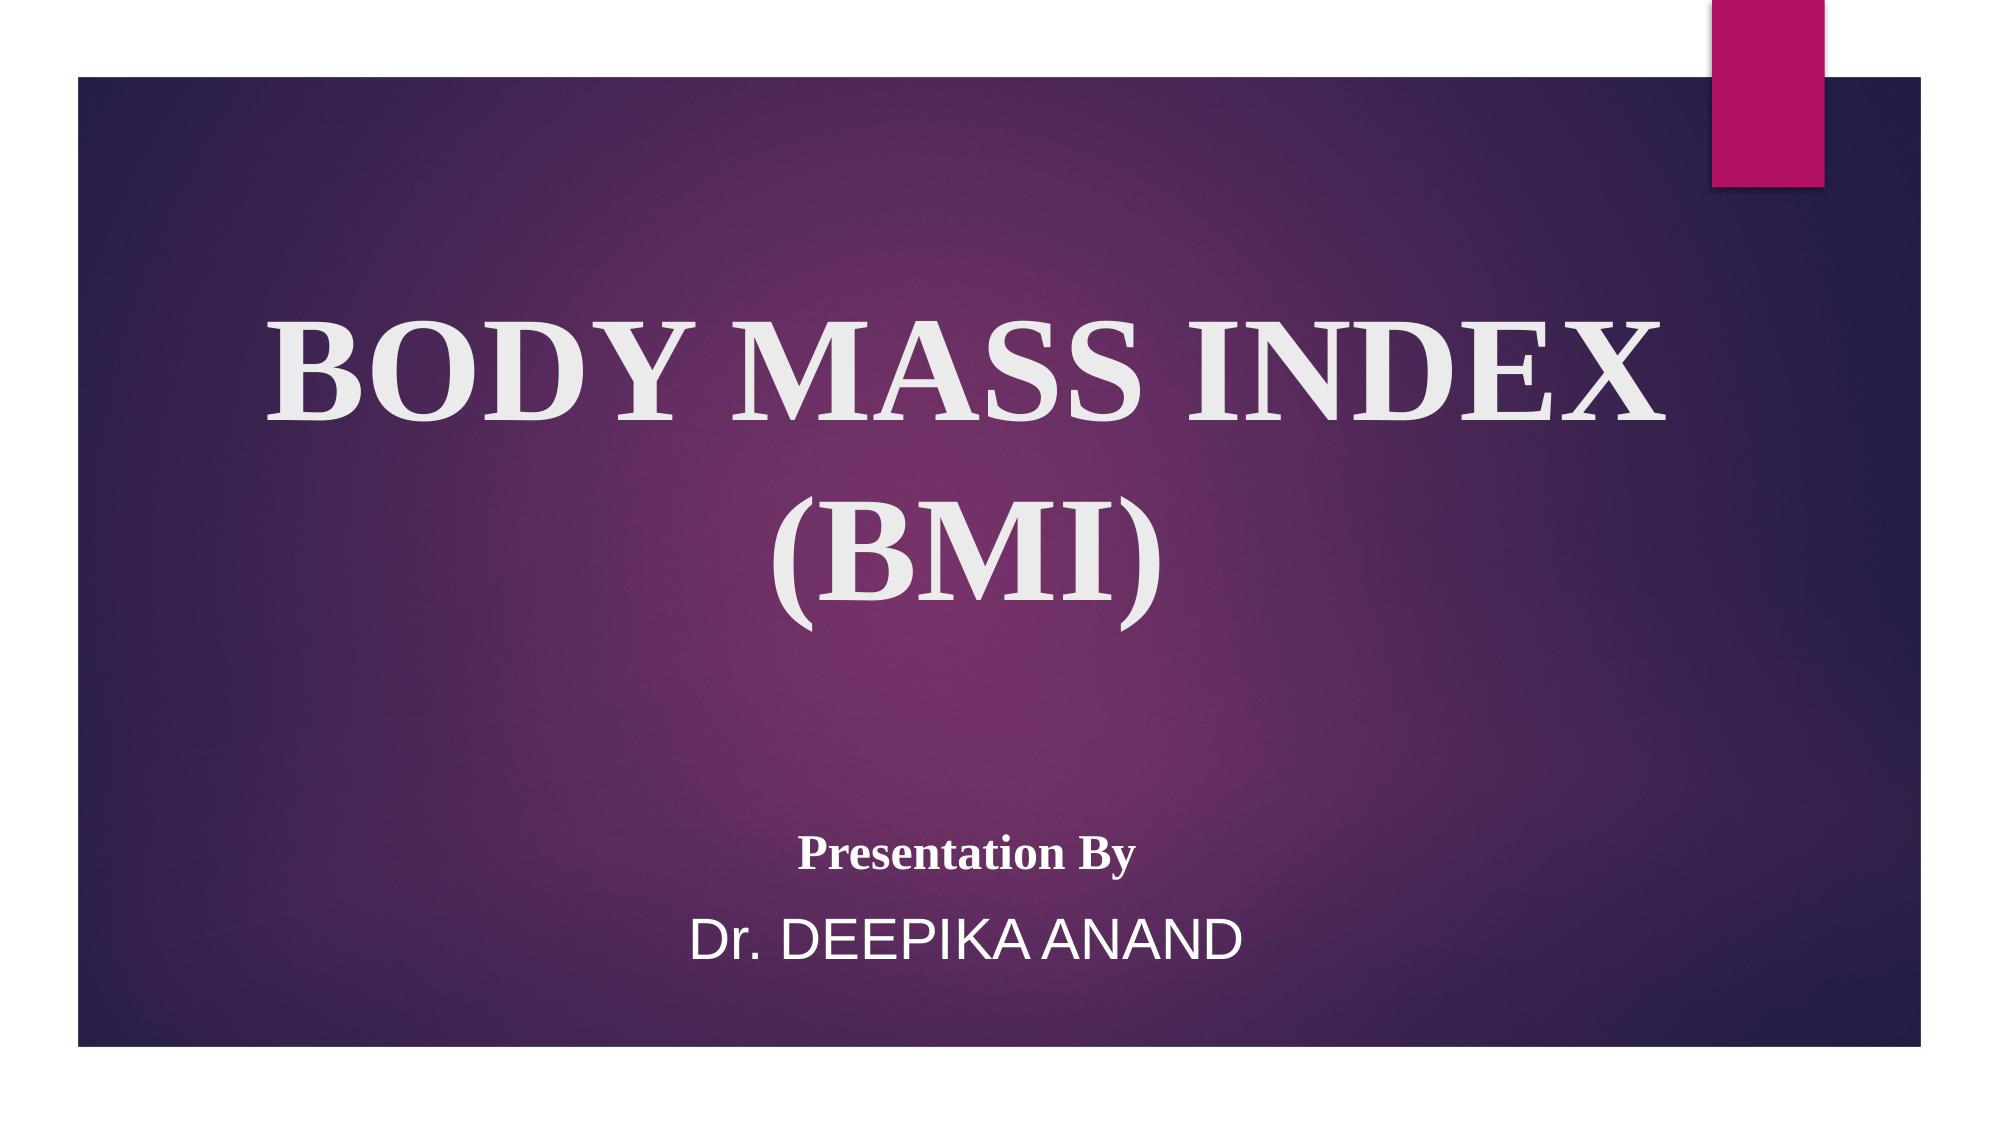

# BODY MASS INDEX (BMI)

Presentation By
Dr. DEEPIKA ANAND